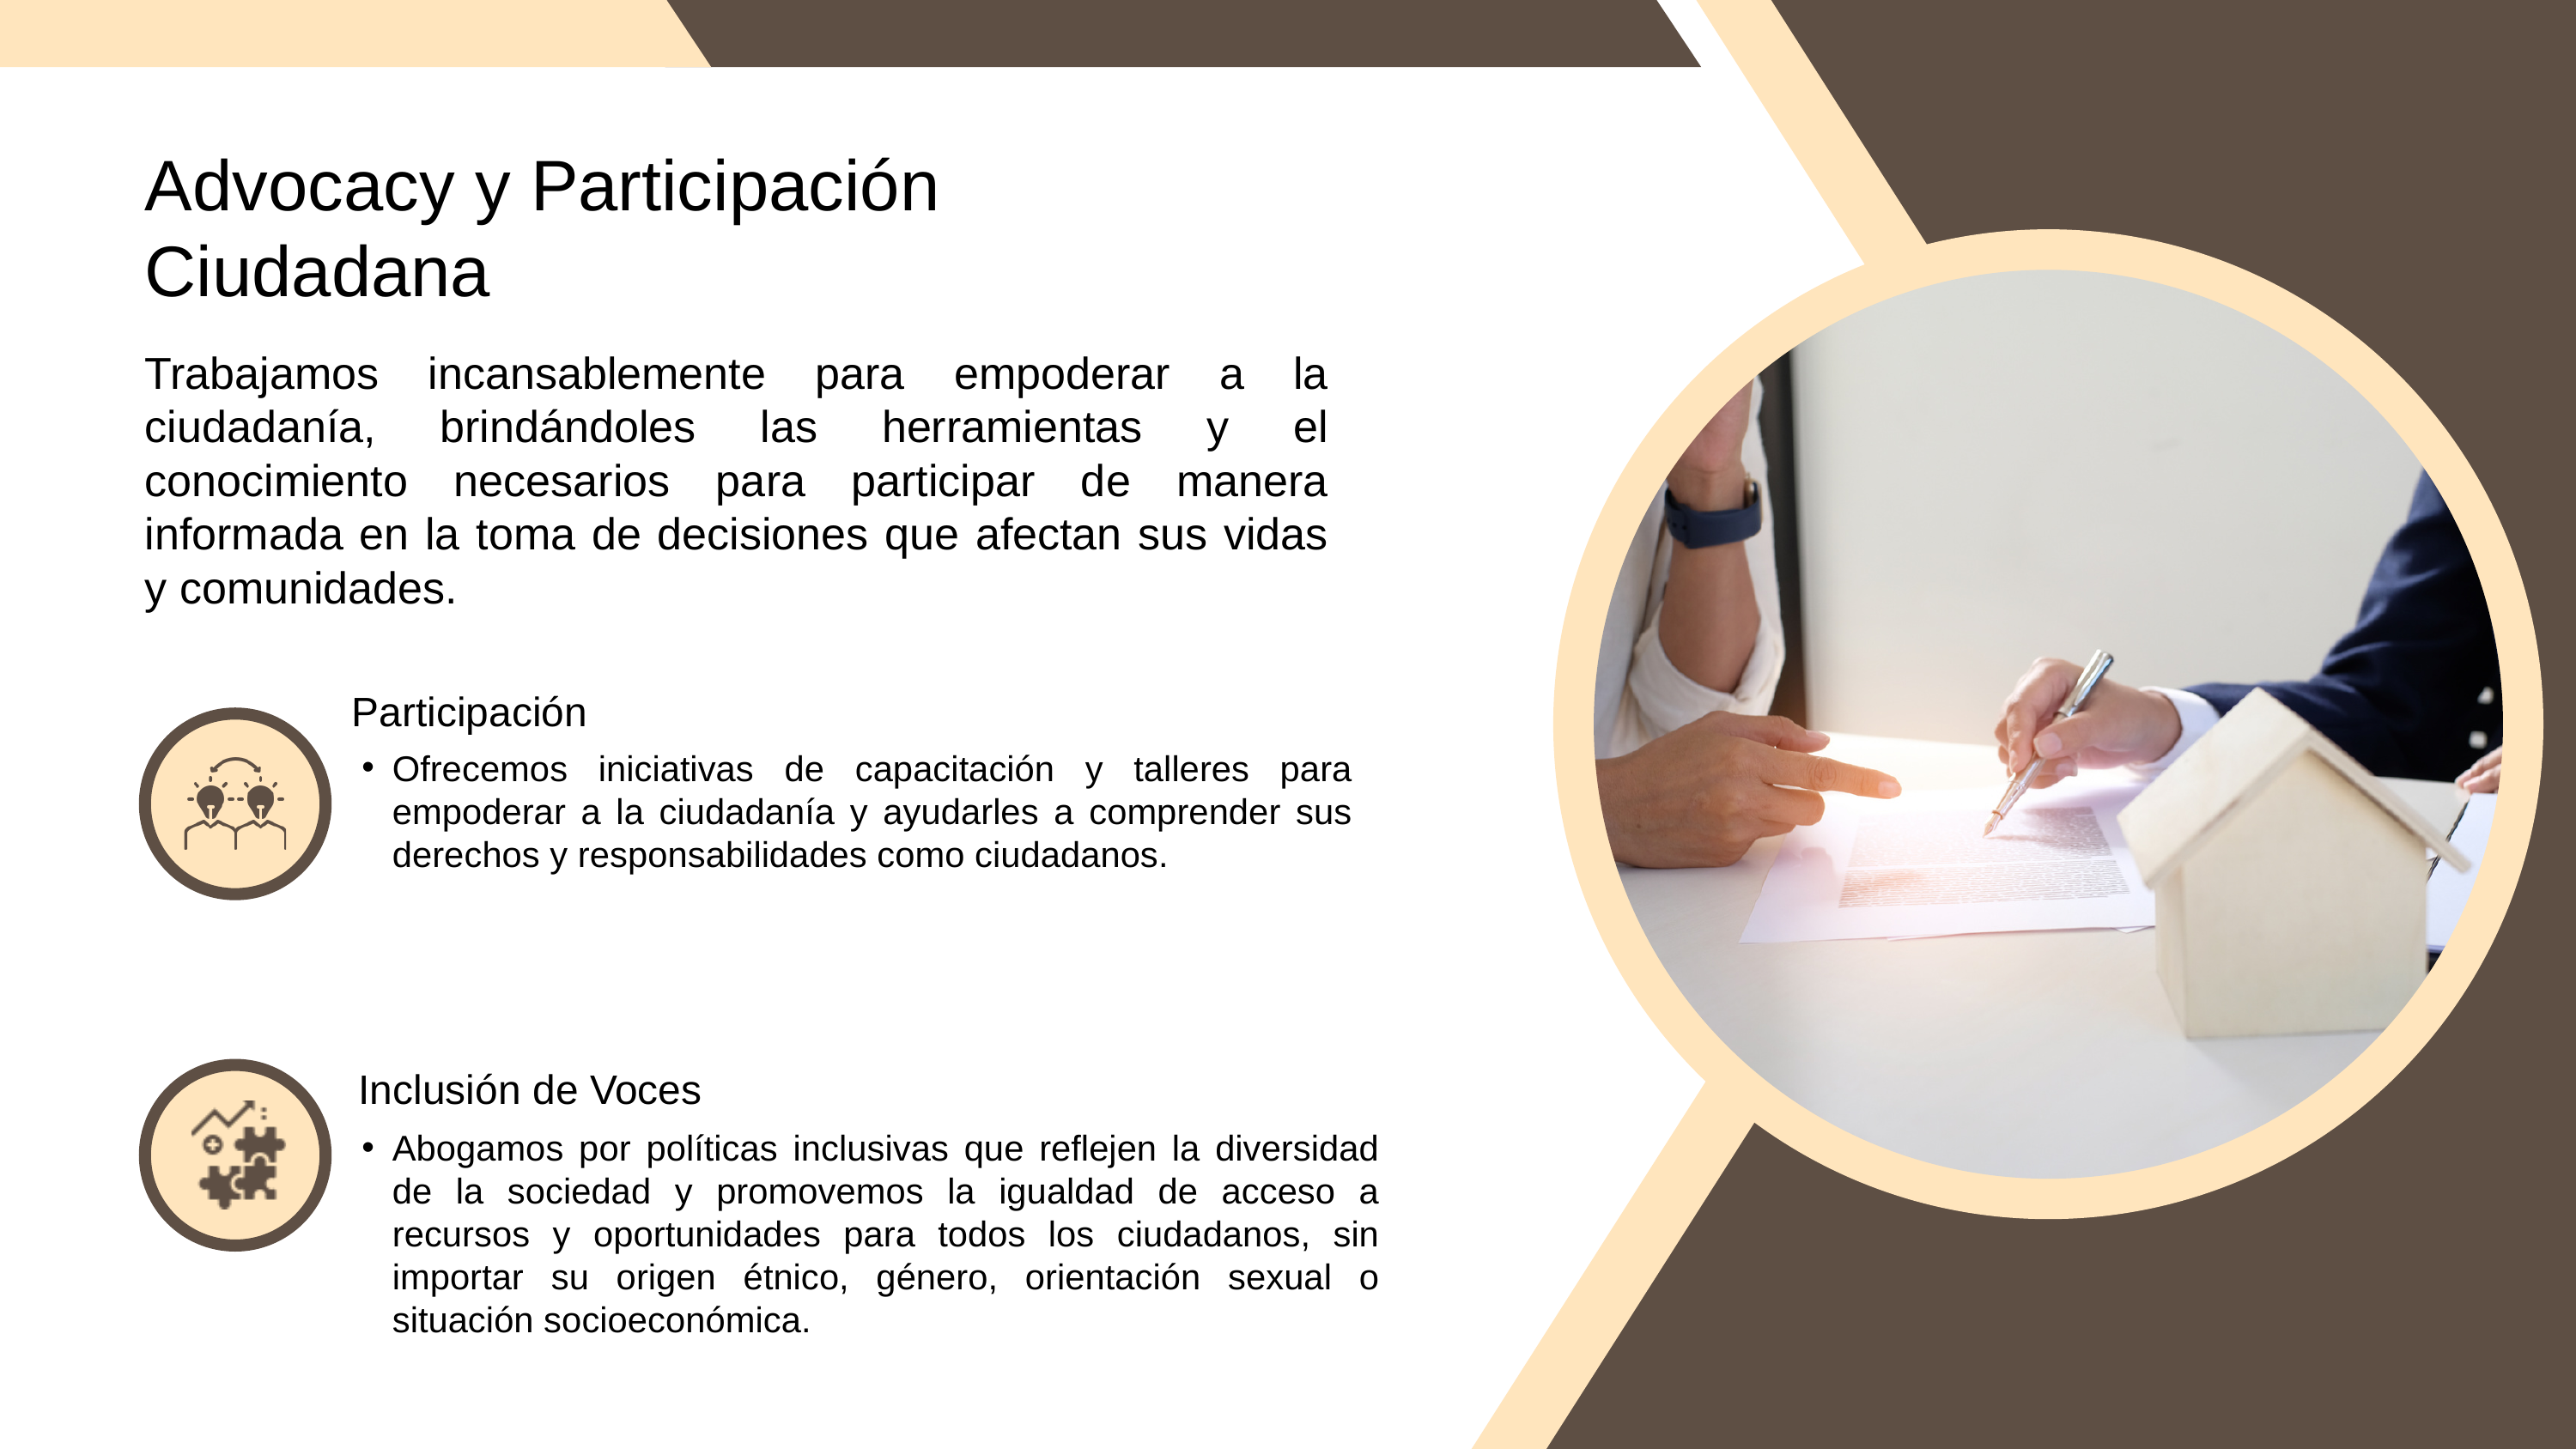

Advocacy y Participación Ciudadana

Trabajamos incansablemente para empoderar a la ciudadanía, brindándoles las herramientas y el conocimiento necesarios para participar de manera informada en la toma de decisiones que afectan sus vidas y comunidades.
Participación

Ofrecemos iniciativas de capacitación y talleres para empoderar a la ciudadanía y ayudarles a comprender sus derechos y responsabilidades como ciudadanos.

Inclusión de Voces

Abogamos por políticas inclusivas que reflejen la diversidad de la sociedad y promovemos la igualdad de acceso a recursos y oportunidades para todos los ciudadanos, sin importar su origen étnico, género, orientación sexual o situación socioeconómica.